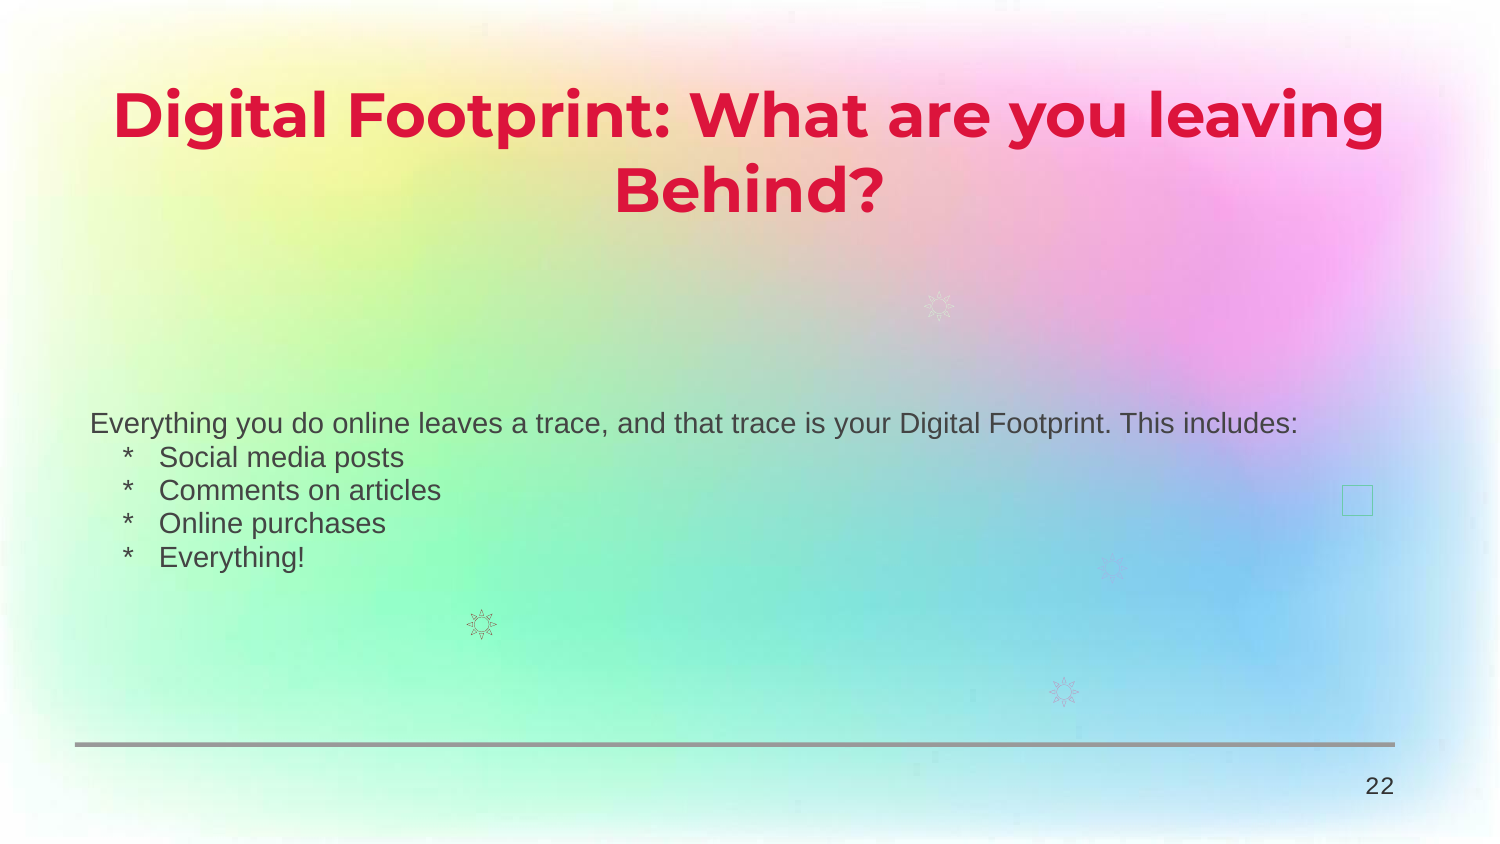

Digital Footprint: What are you leaving Behind?
Everything you do online leaves a trace, and that trace is your Digital Footprint. This includes:
    *   Social media posts
    *   Comments on articles
    *   Online purchases
    *   Everything!

22